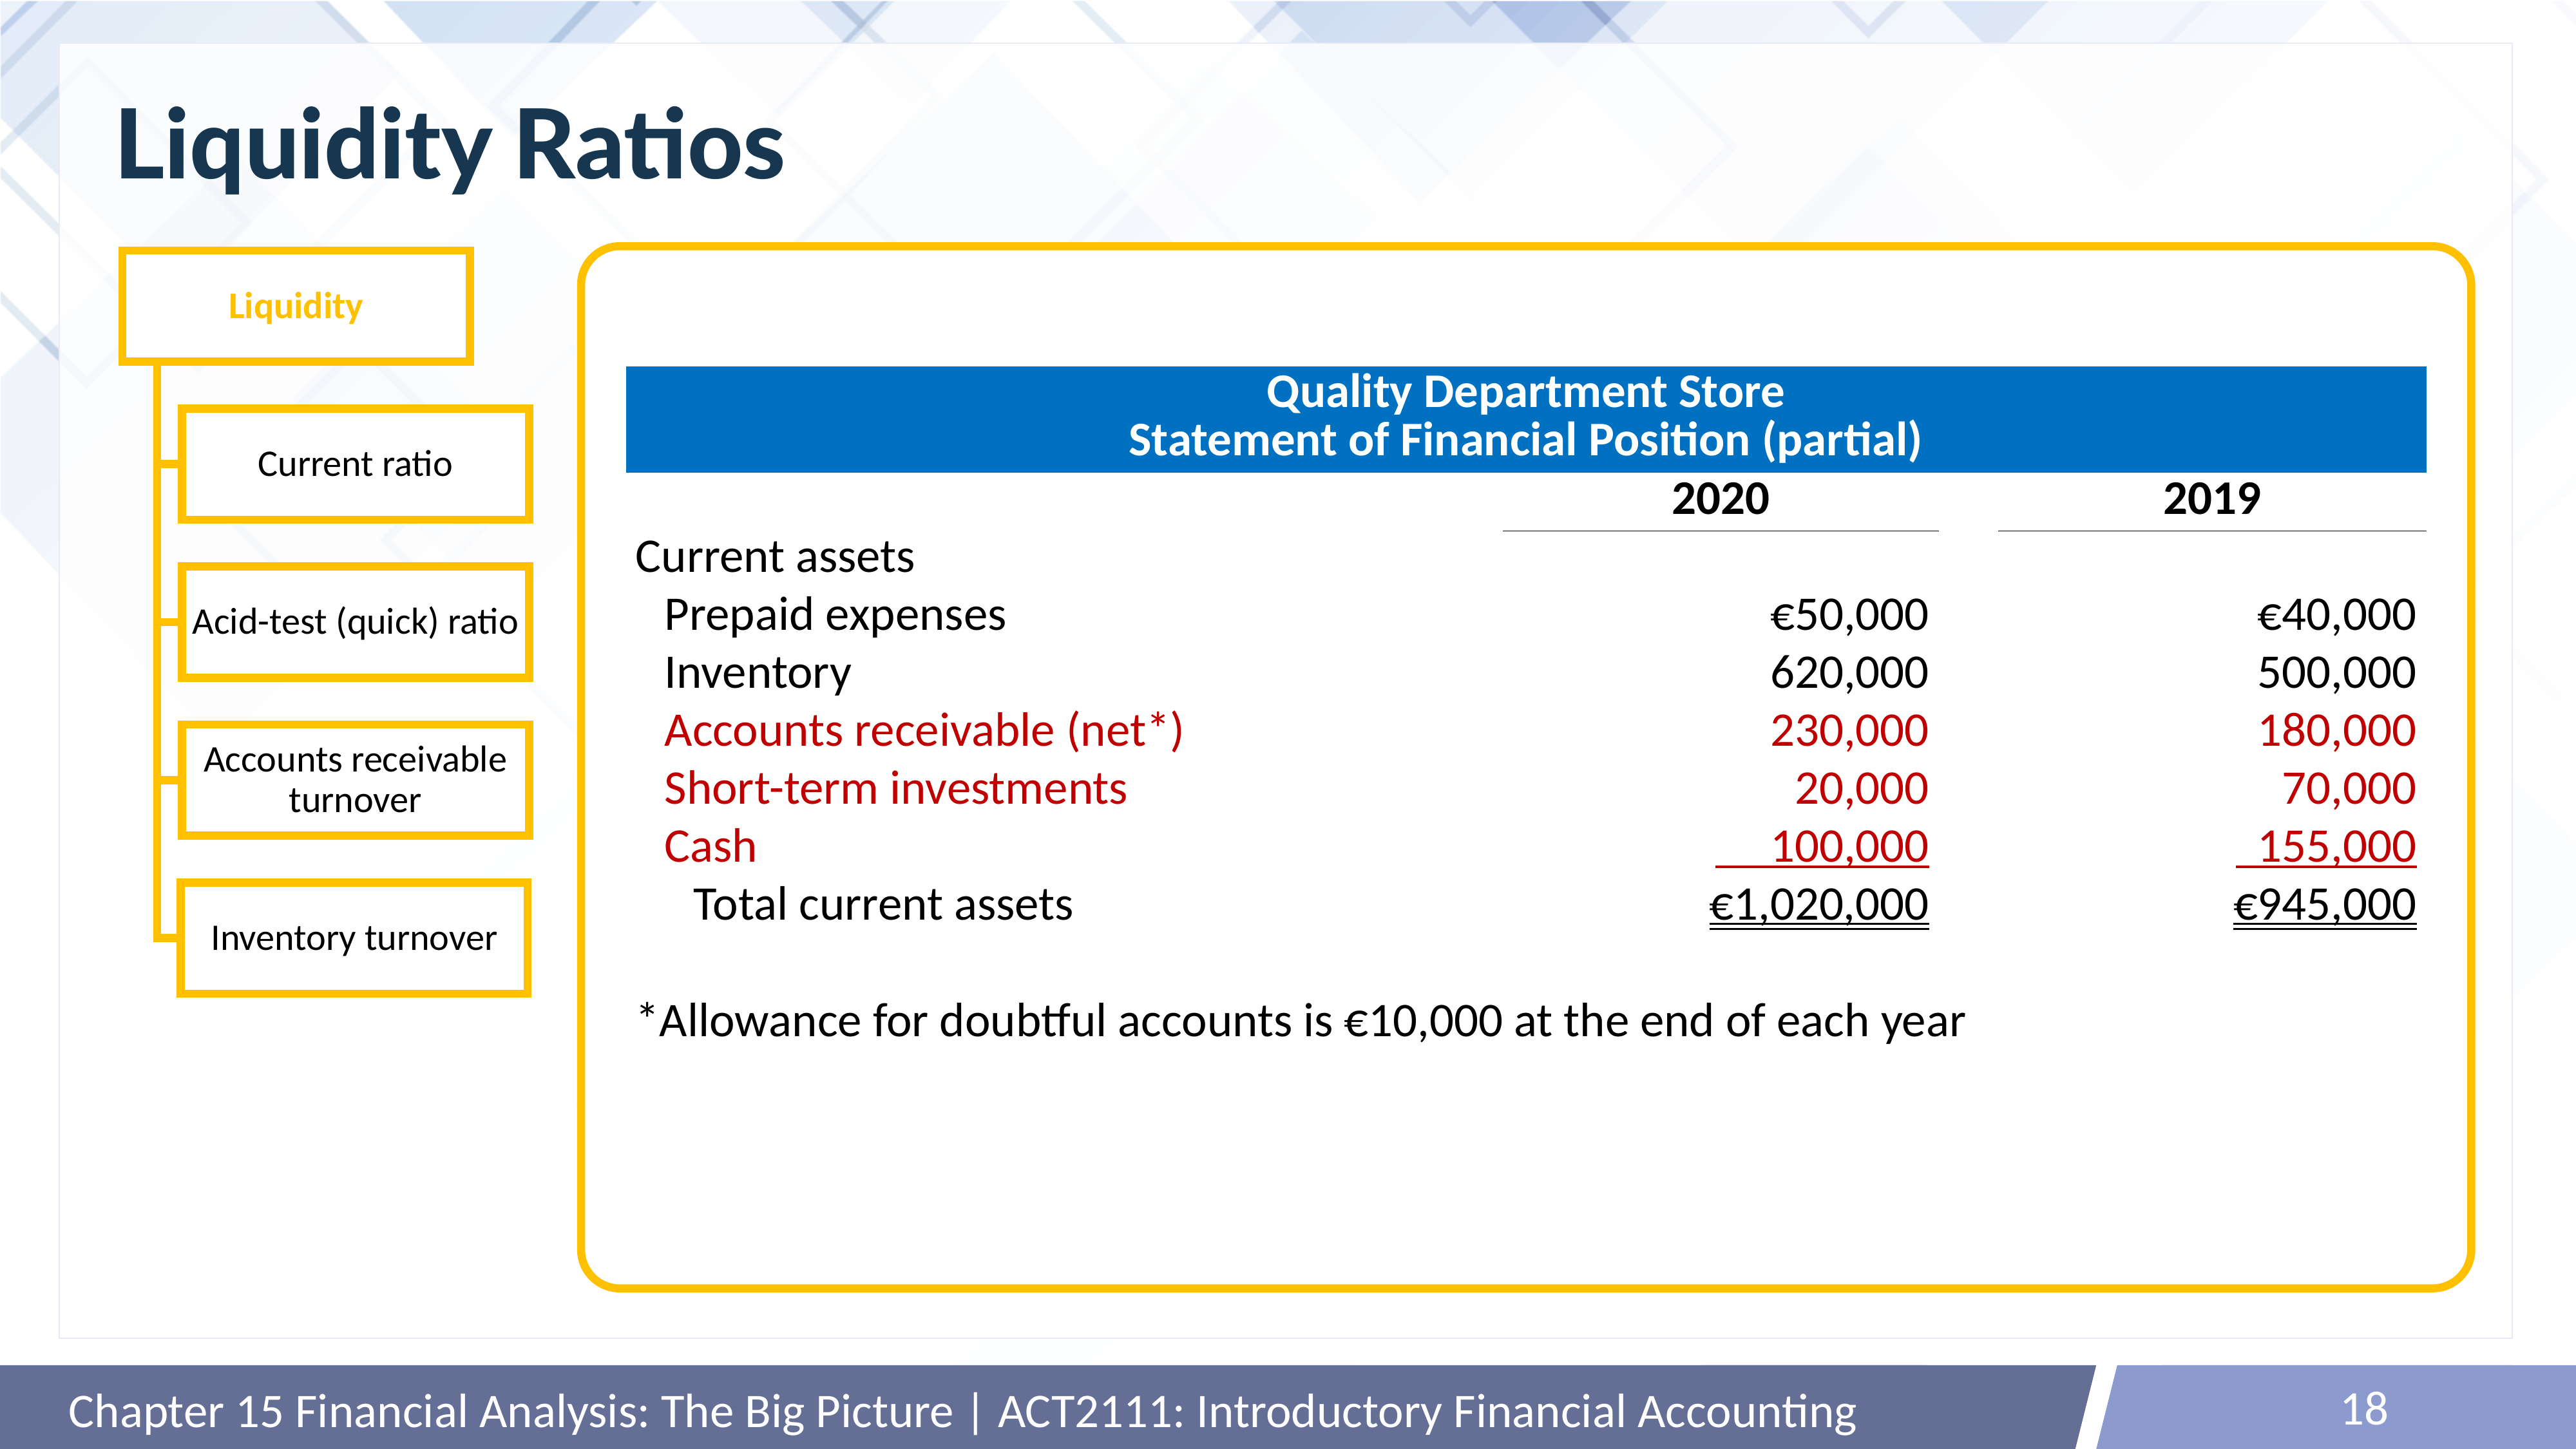

# Liquidity Ratios

Liquidity

| Quality Department Store Statement of Financial Position (partial) |  |  |  |  |
| --- | --- | --- | --- | --- |
|  |  | 2020 |  | 2019 |
| Current assets |  |  |  |  |
| Prepaid expenses |  | €50,000 |  | €40,000 |
| Inventory |  | 620,000 |  | 500,000 |
| Accounts receivable (net\*) |  | 230,000 |  | 180,000 |
| Short-term investments |  | 20,000 |  | 70,000 |
| Cash |  | 100,000 |  | 155,000 |
| Total current assets |  | €1,020,000 |  | €945,000 |
|  |  |  |  |  |
| \*Allowance for doubtful accounts is €10,000 at the end of each year |  |  |  |  |

Current ratio

Acid-test (quick) ratio

Accounts receivable turnover

Inventory turnover
18
Chapter 15 Financial Analysis: The Big Picture | ACT2111: Introductory Financial Accounting